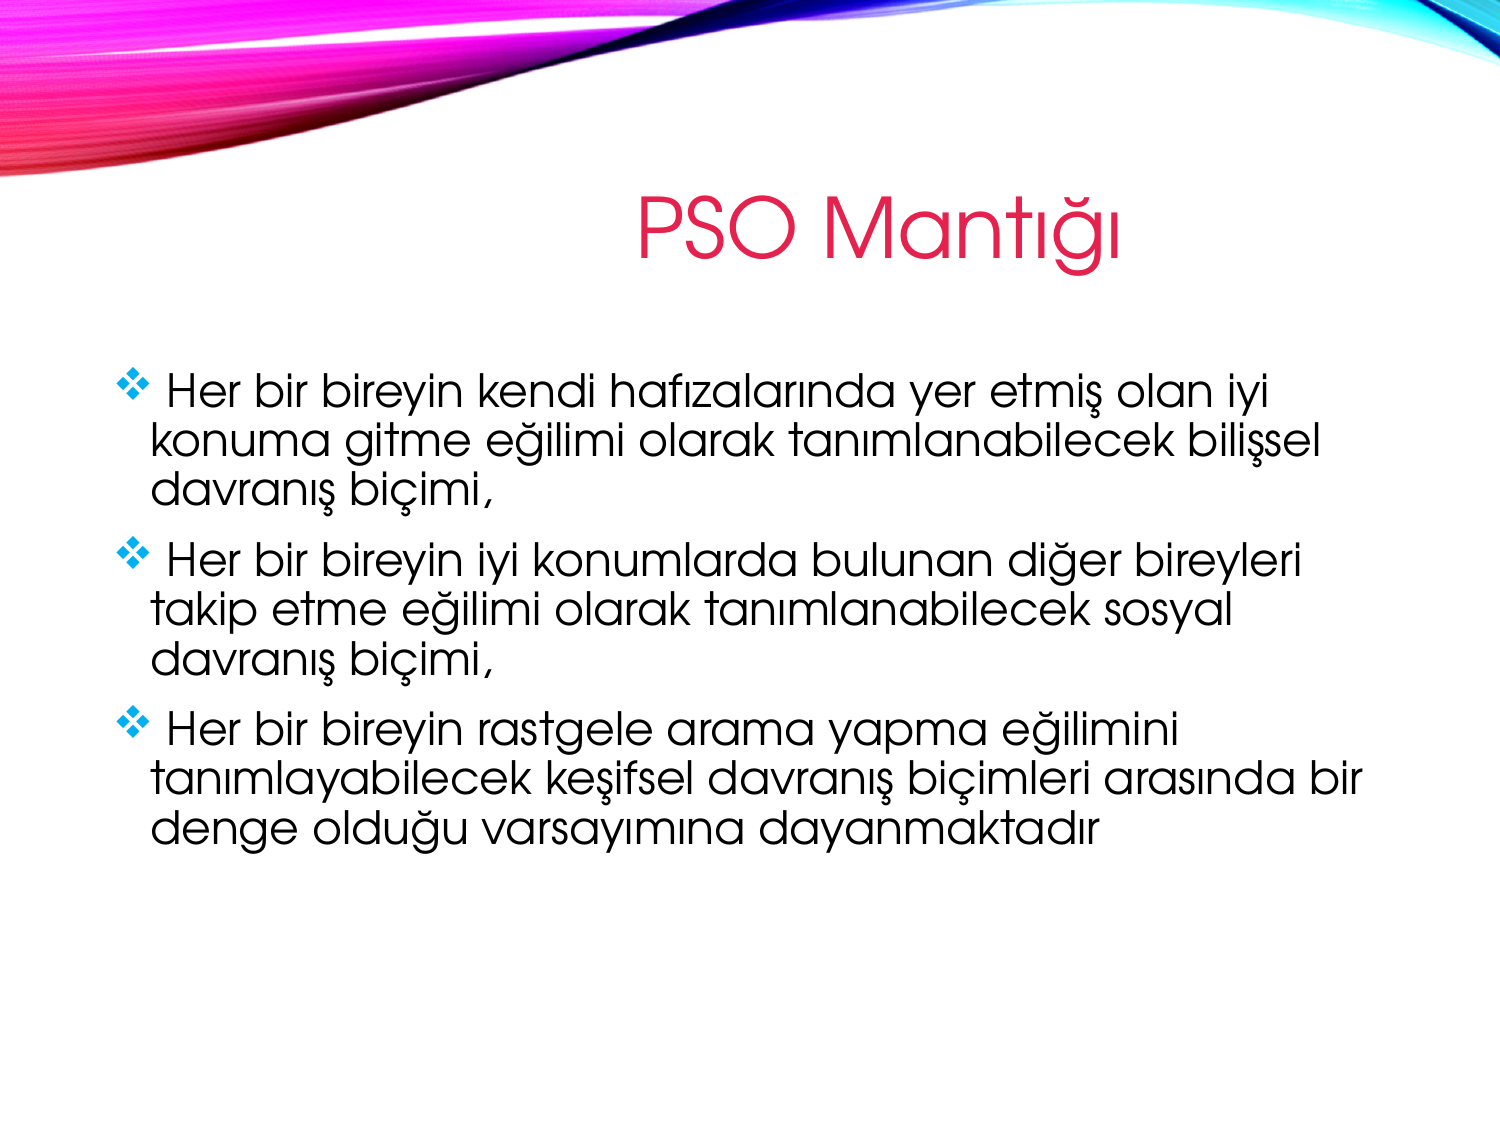

# PSO Mantığı
 Her bir bireyin kendi hafızalarında yer etmiş olan iyi konuma gitme eğilimi olarak tanımlanabilecek bilişsel davranış biçimi,
 Her bir bireyin iyi konumlarda bulunan diğer bireyleri takip etme eğilimi olarak tanımlanabilecek sosyal davranış biçimi,
 Her bir bireyin rastgele arama yapma eğilimini tanımlayabilecek keşifsel davranış biçimleri arasında bir denge olduğu varsayımına dayanmaktadır